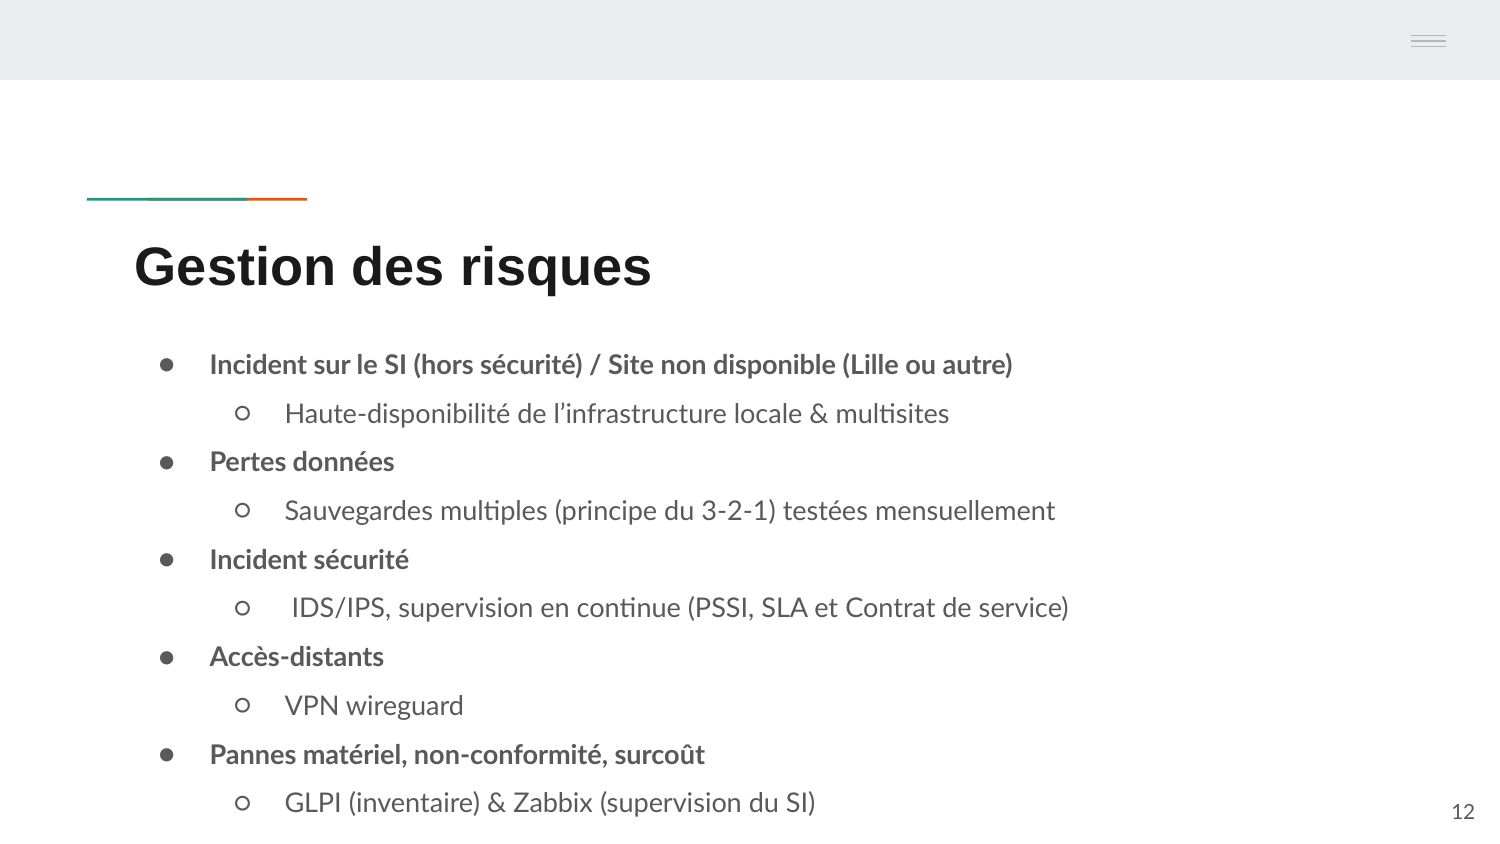

# Gestion des risques
Incident sur le SI (hors sécurité) / Site non disponible (Lille ou autre)
Haute-disponibilité de l’infrastructure locale & multisites
Pertes données
Sauvegardes multiples (principe du 3-2-1) testées mensuellement
Incident sécurité
 IDS/IPS, supervision en continue (PSSI, SLA et Contrat de service)
Accès-distants
VPN wireguard
Pannes matériel, non-conformité, surcoût
GLPI (inventaire) & Zabbix (supervision du SI)
12